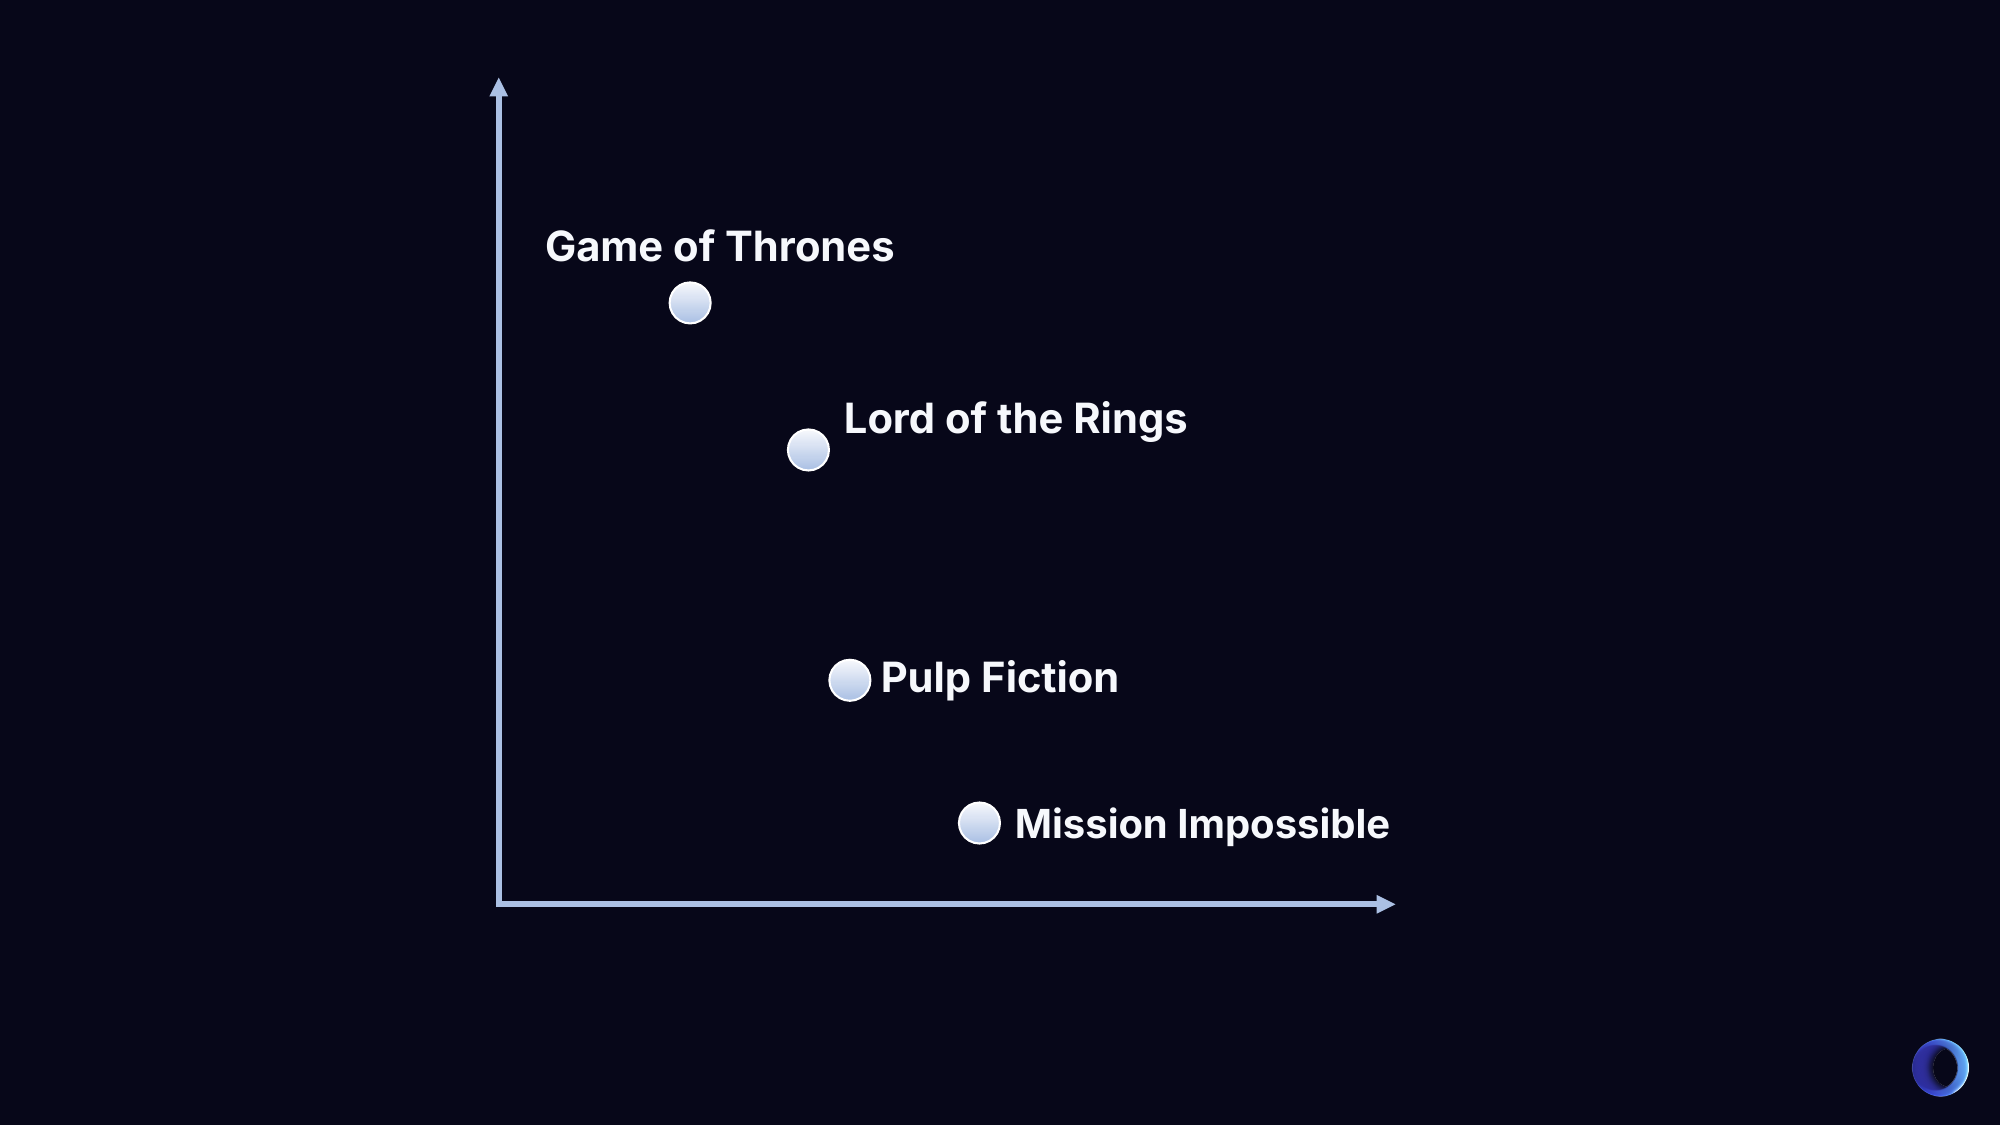

Game of Thrones

Lord of the Rings

Pulp Fiction

Mission Impossible